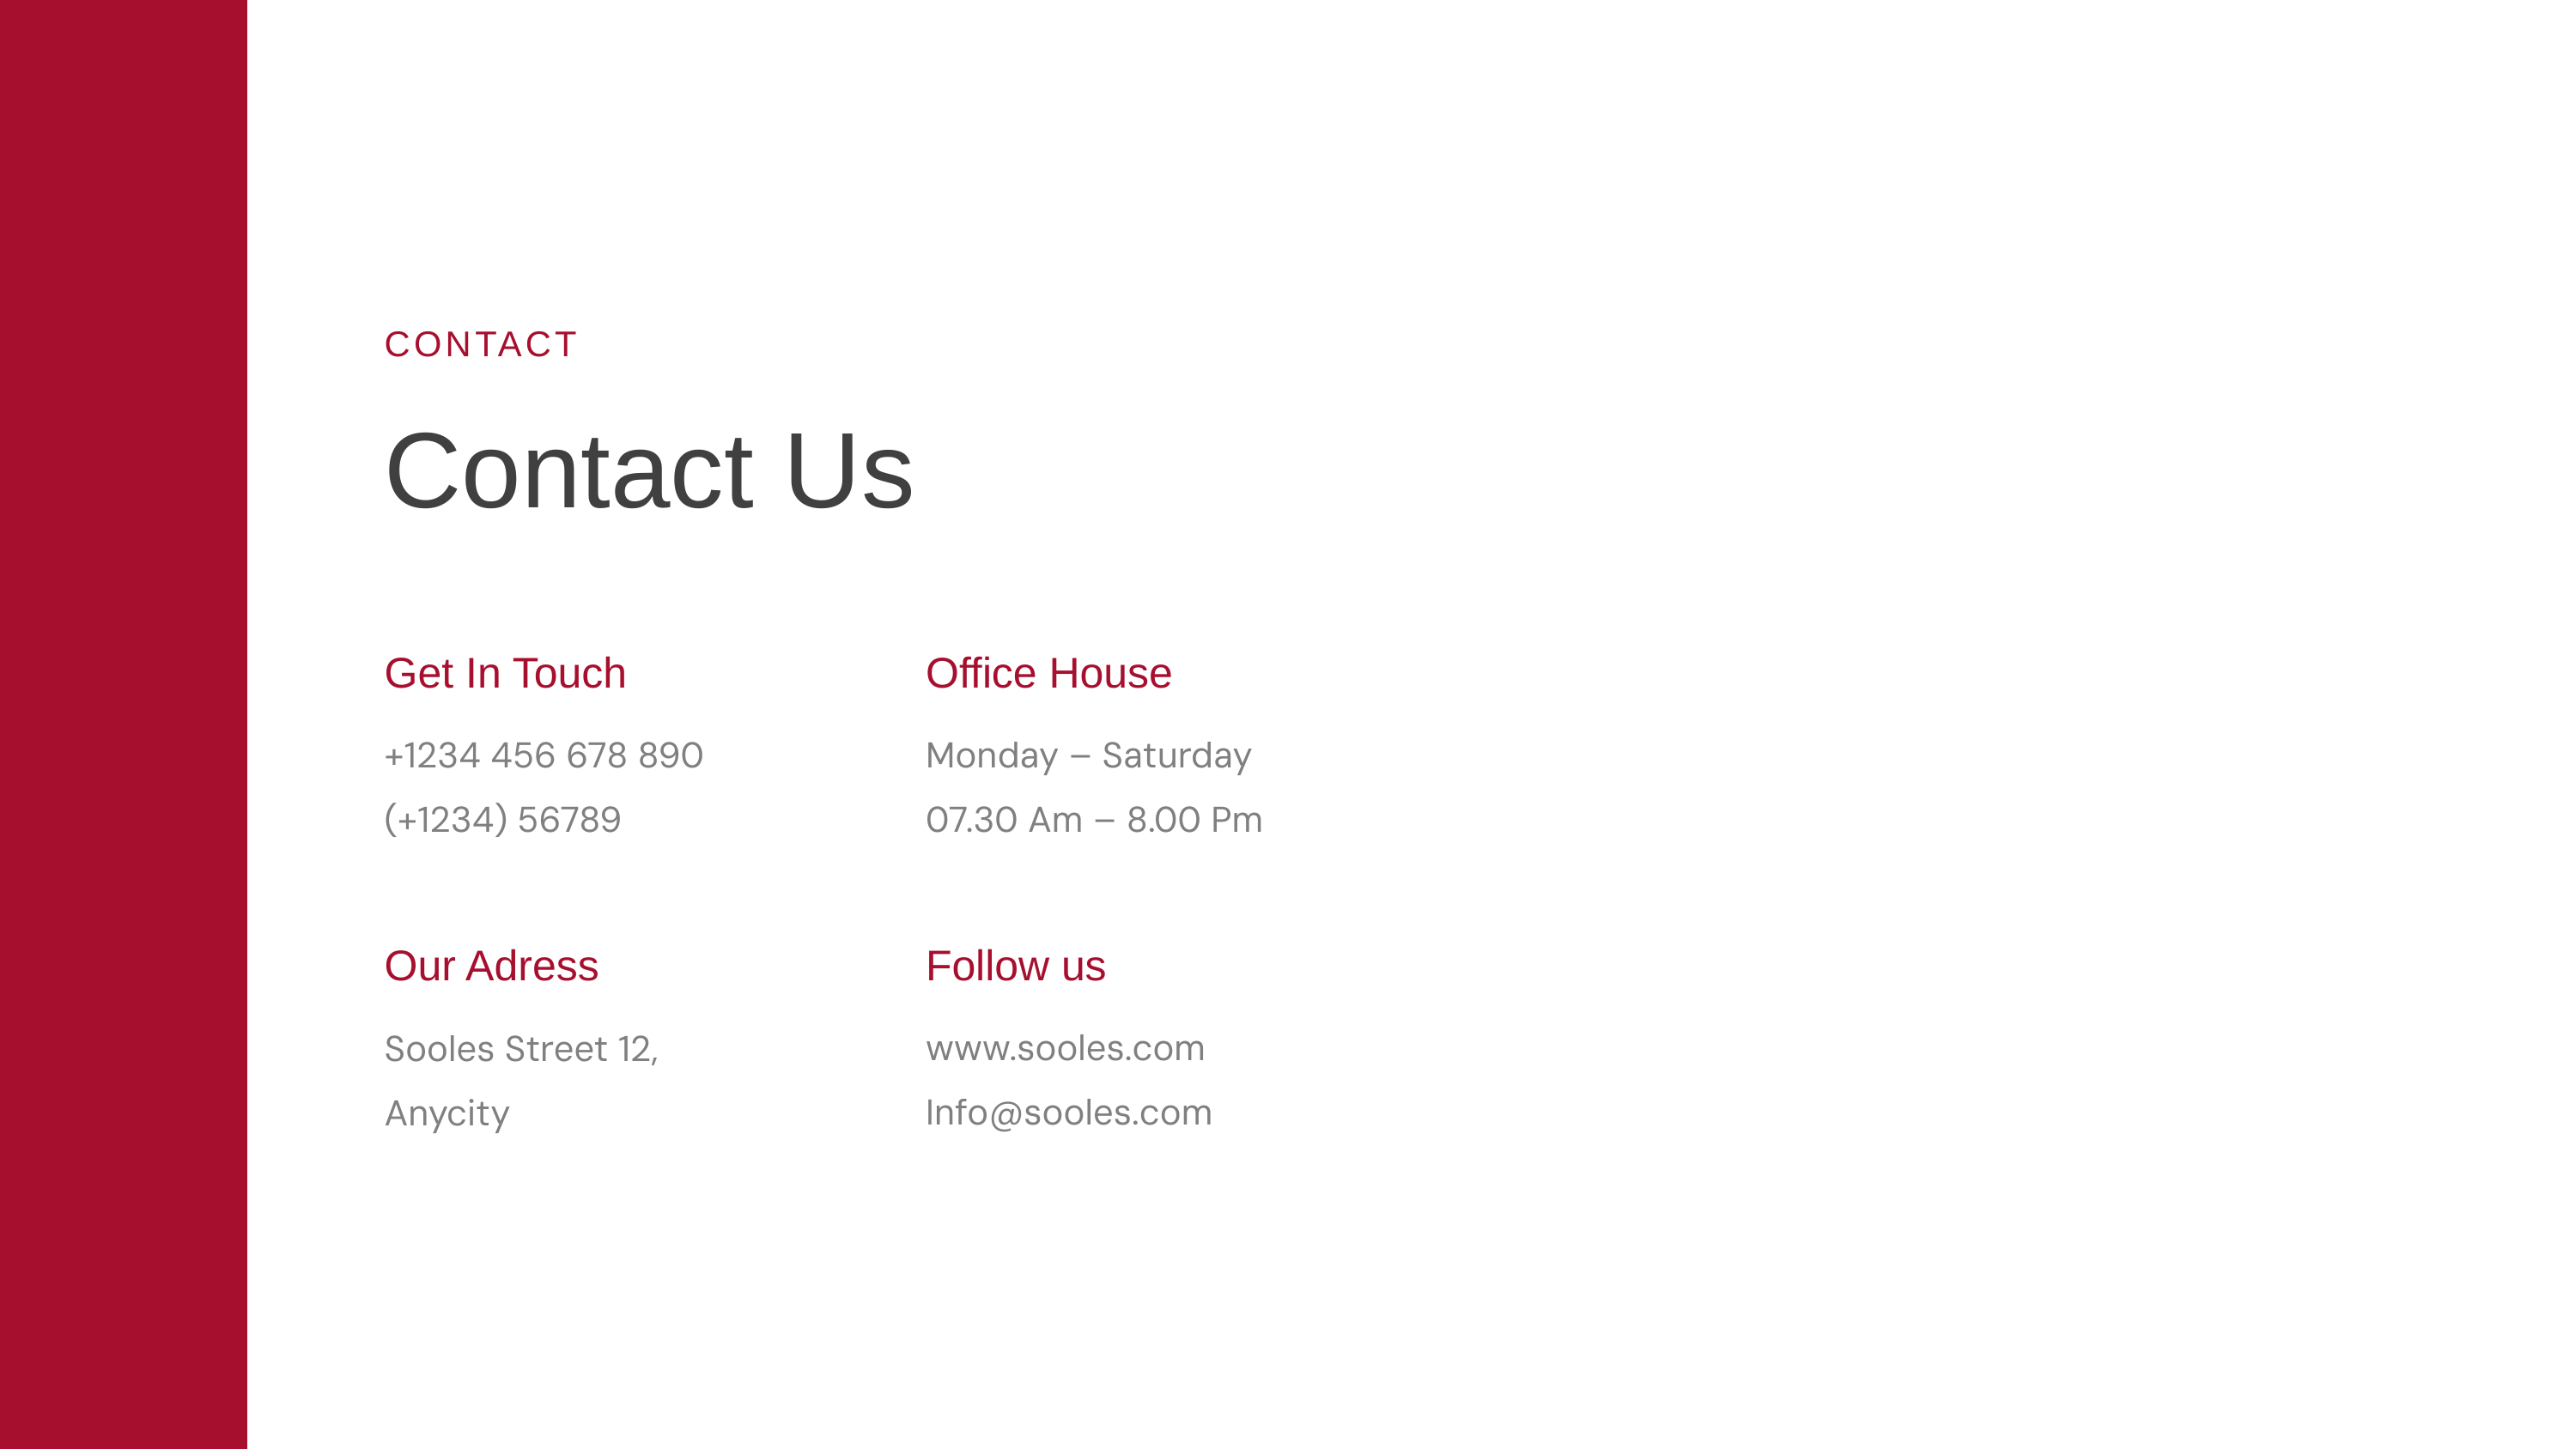

CONTACT
Contact Us
Get In Touch
Office House
+1234 456 678 890
(+1234) 56789
Monday – Saturday
07.30 Am – 8.00 Pm
Follow us
Our Adress
www.sooles.com Info@sooles.com
Sooles Street 12,
Anycity